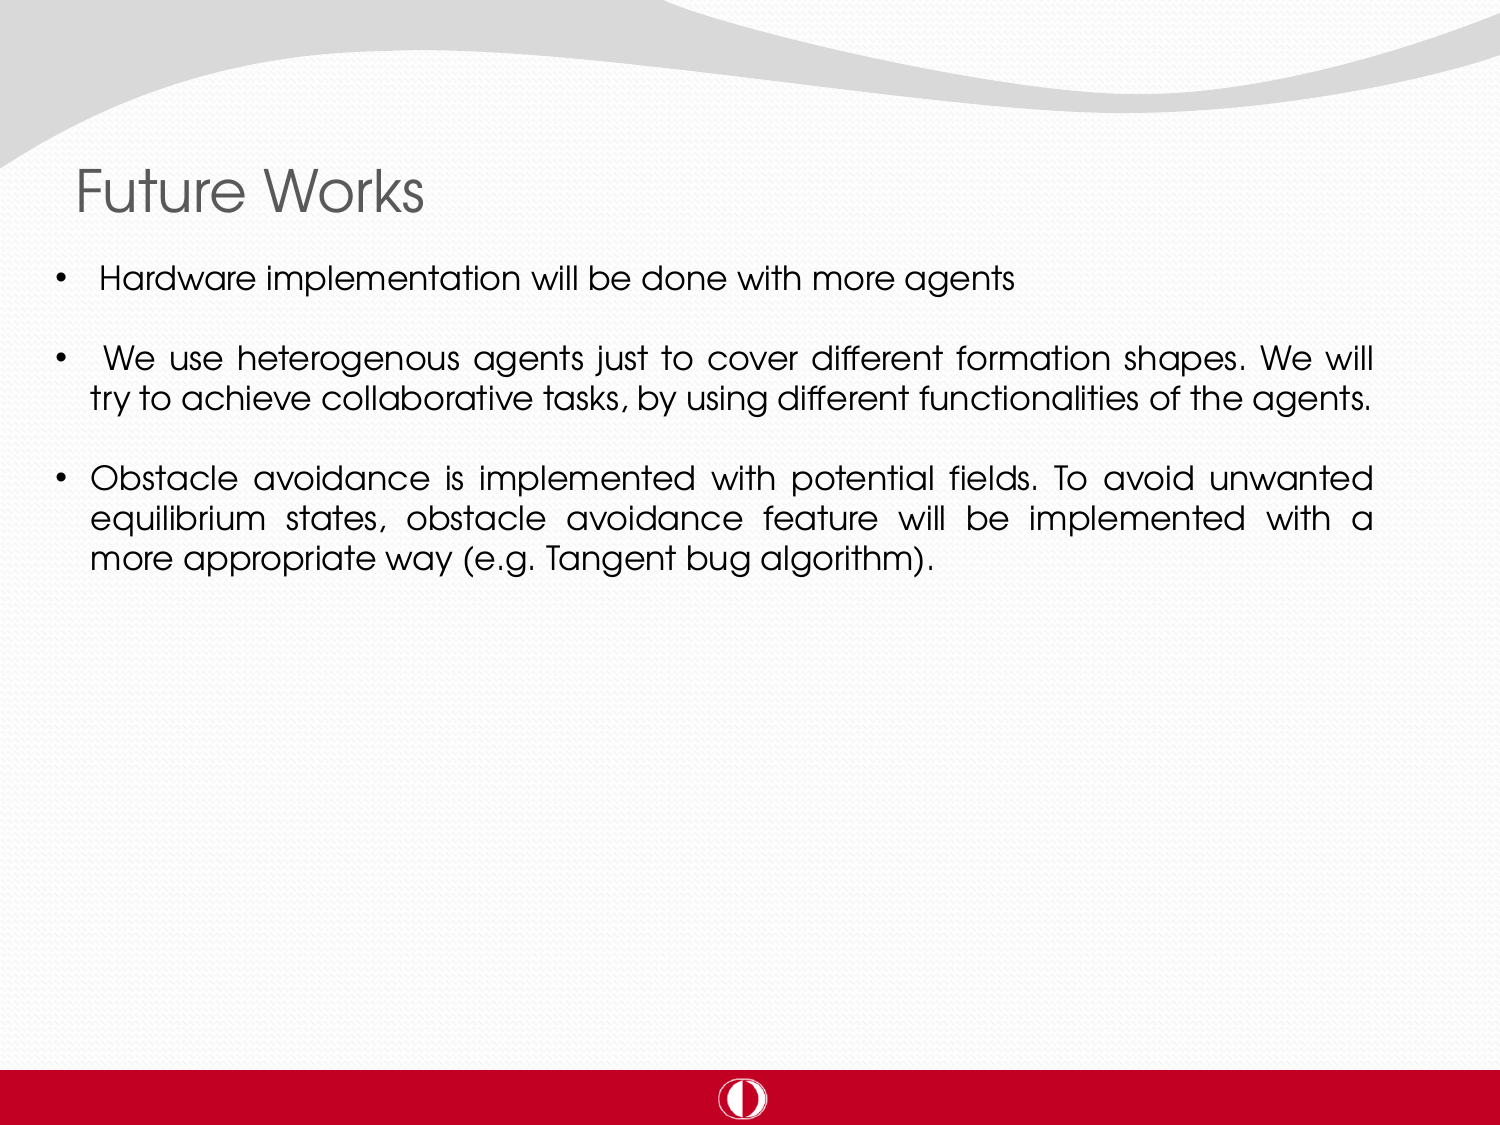

# Future Works
 Hardware implementation will be done with more agents

 We use heterogenous agents just to cover different formation shapes. We will try to achieve collaborative tasks, by using different functionalities of the agents.

Obstacle avoidance is implemented with potential fields. To avoid unwanted equilibrium states, obstacle avoidance feature will be implemented with a more appropriate way (e.g. Tangent bug algorithm).